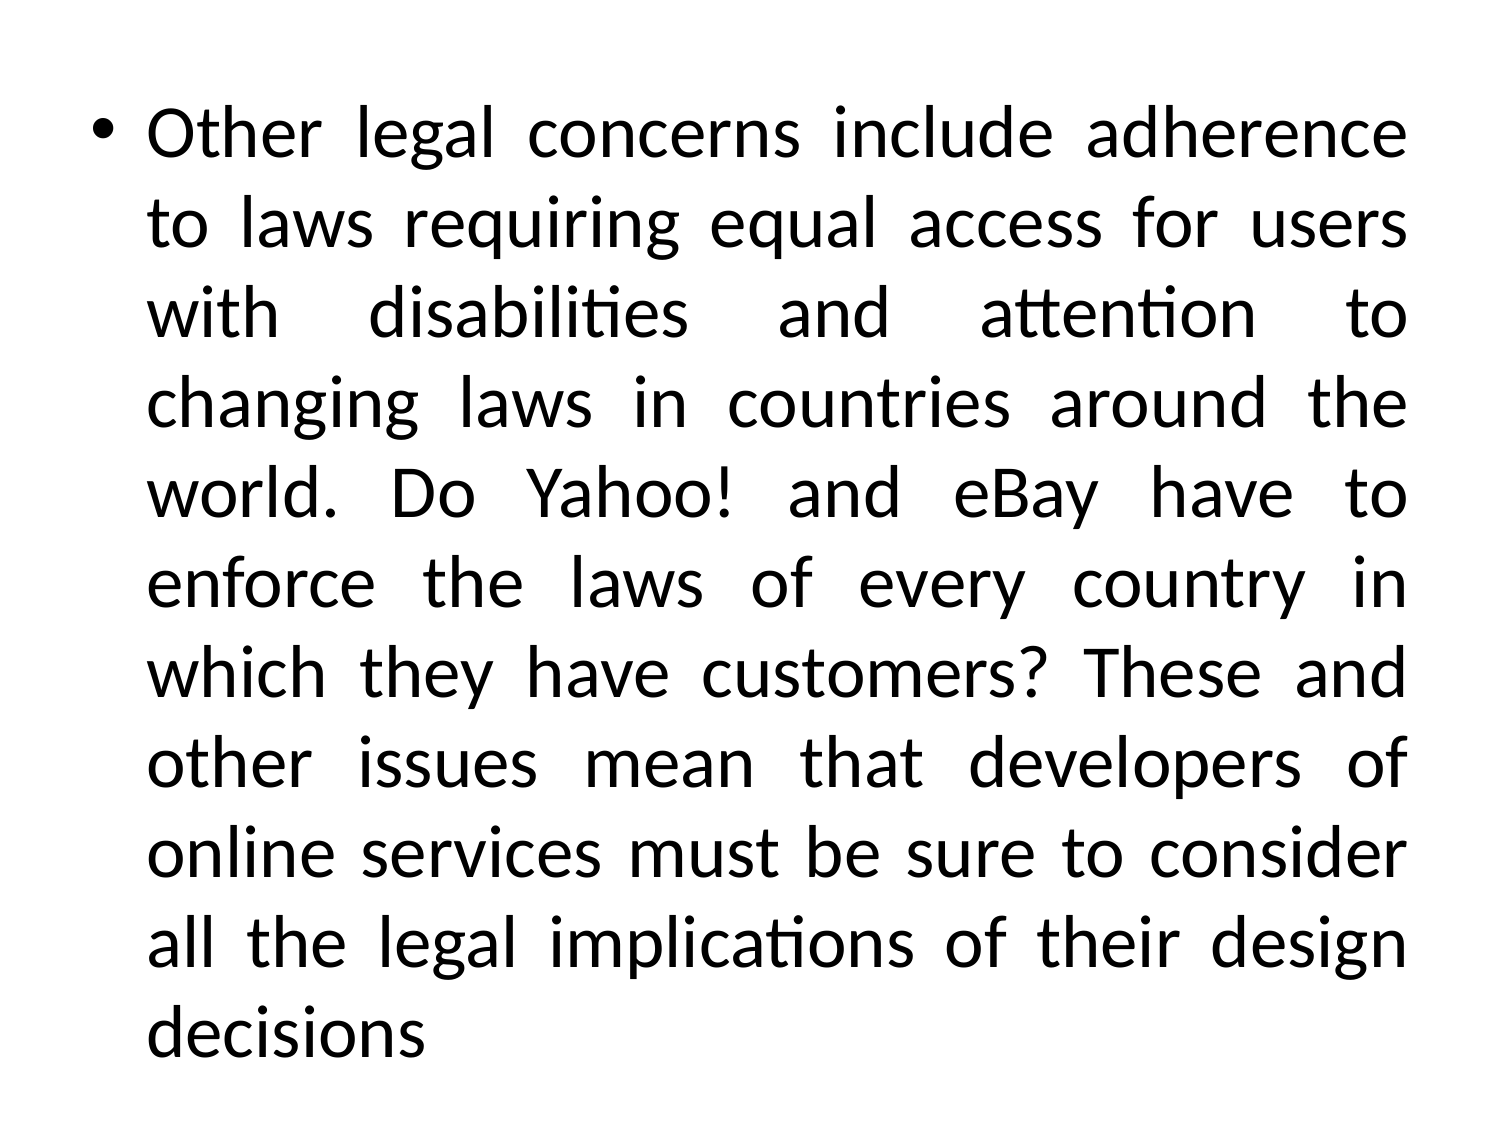

Other legal concerns include adherence to laws requiring equal access for users with disabilities and attention to changing laws in countries around the world. Do Yahoo! and eBay have to enforce the laws of every country in which they have customers? These and other issues mean that developers of online services must be sure to consider all the legal implications of their design decisions